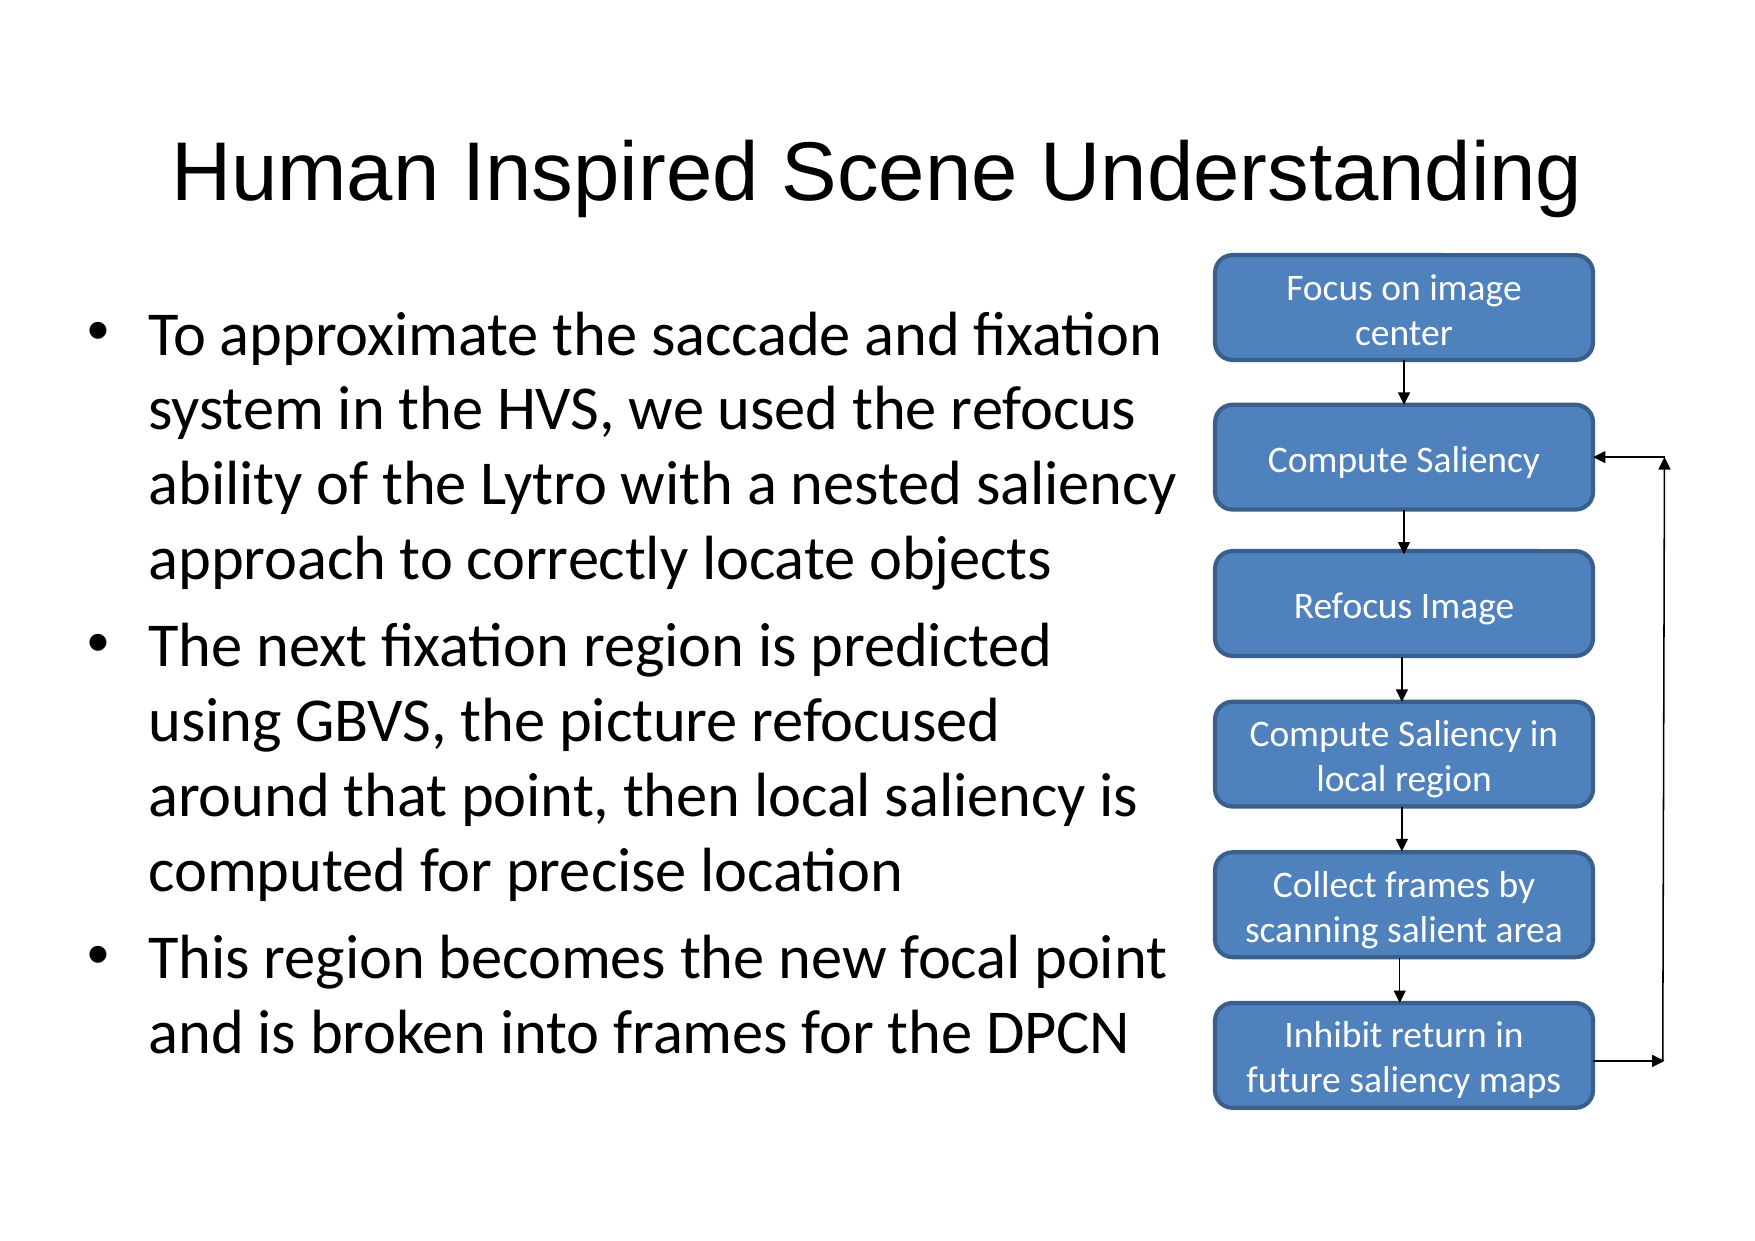

# Human Inspired Scene Understanding

Focus on image center
Compute Saliency
Refocus Image
Compute Saliency in local region
Collect frames by scanning salient area
Inhibit return in future saliency maps
To approximate the saccade and fixation system in the HVS, we used the refocus ability of the Lytro with a nested saliency approach to correctly locate objects
The next fixation region is predicted using GBVS, the picture refocused around that point, then local saliency is computed for precise location
This region becomes the new focal point and is broken into frames for the DPCN